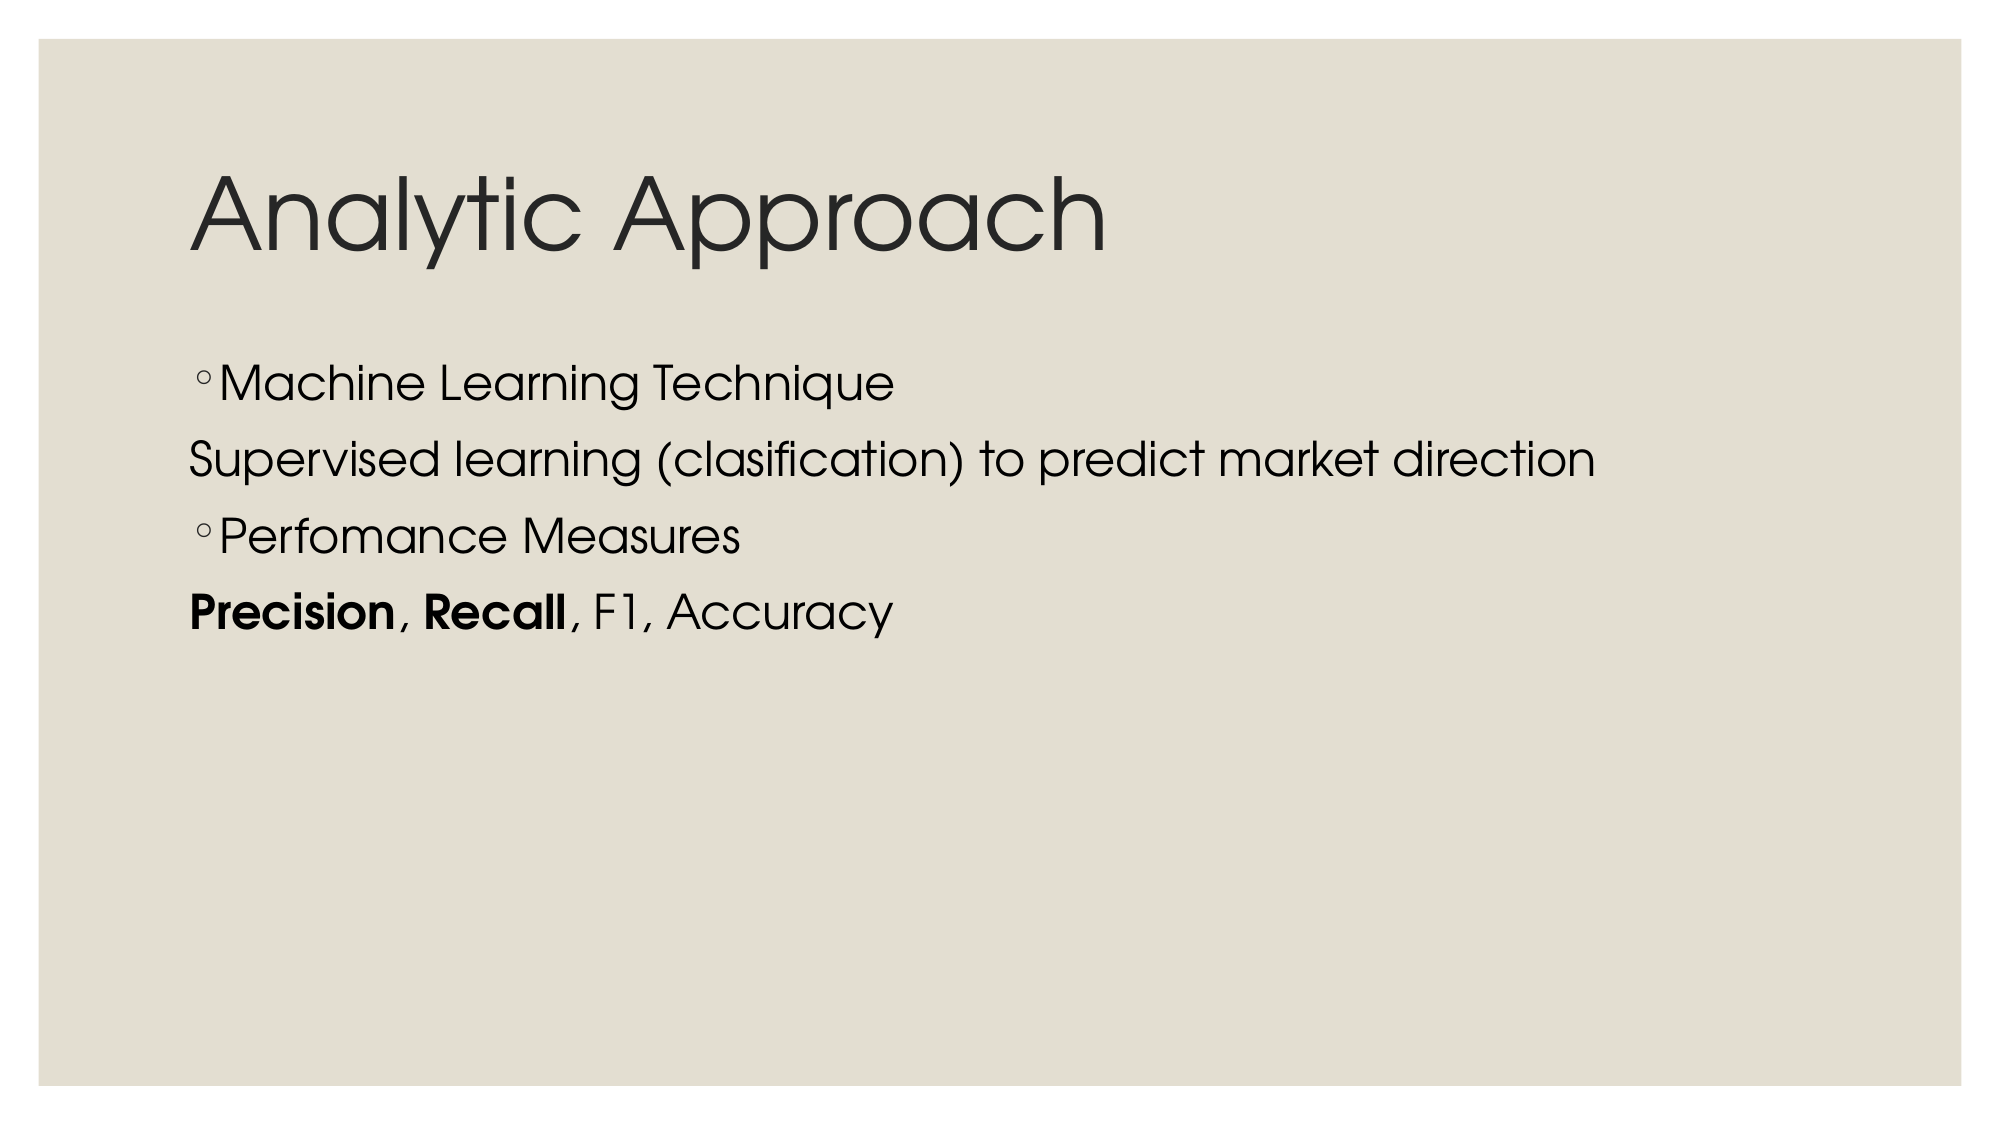

# Analytic Approach
Machine Learning Technique
Supervised learning (clasification) to predict market direction
Perfomance Measures
Precision, Recall, F1, Accuracy